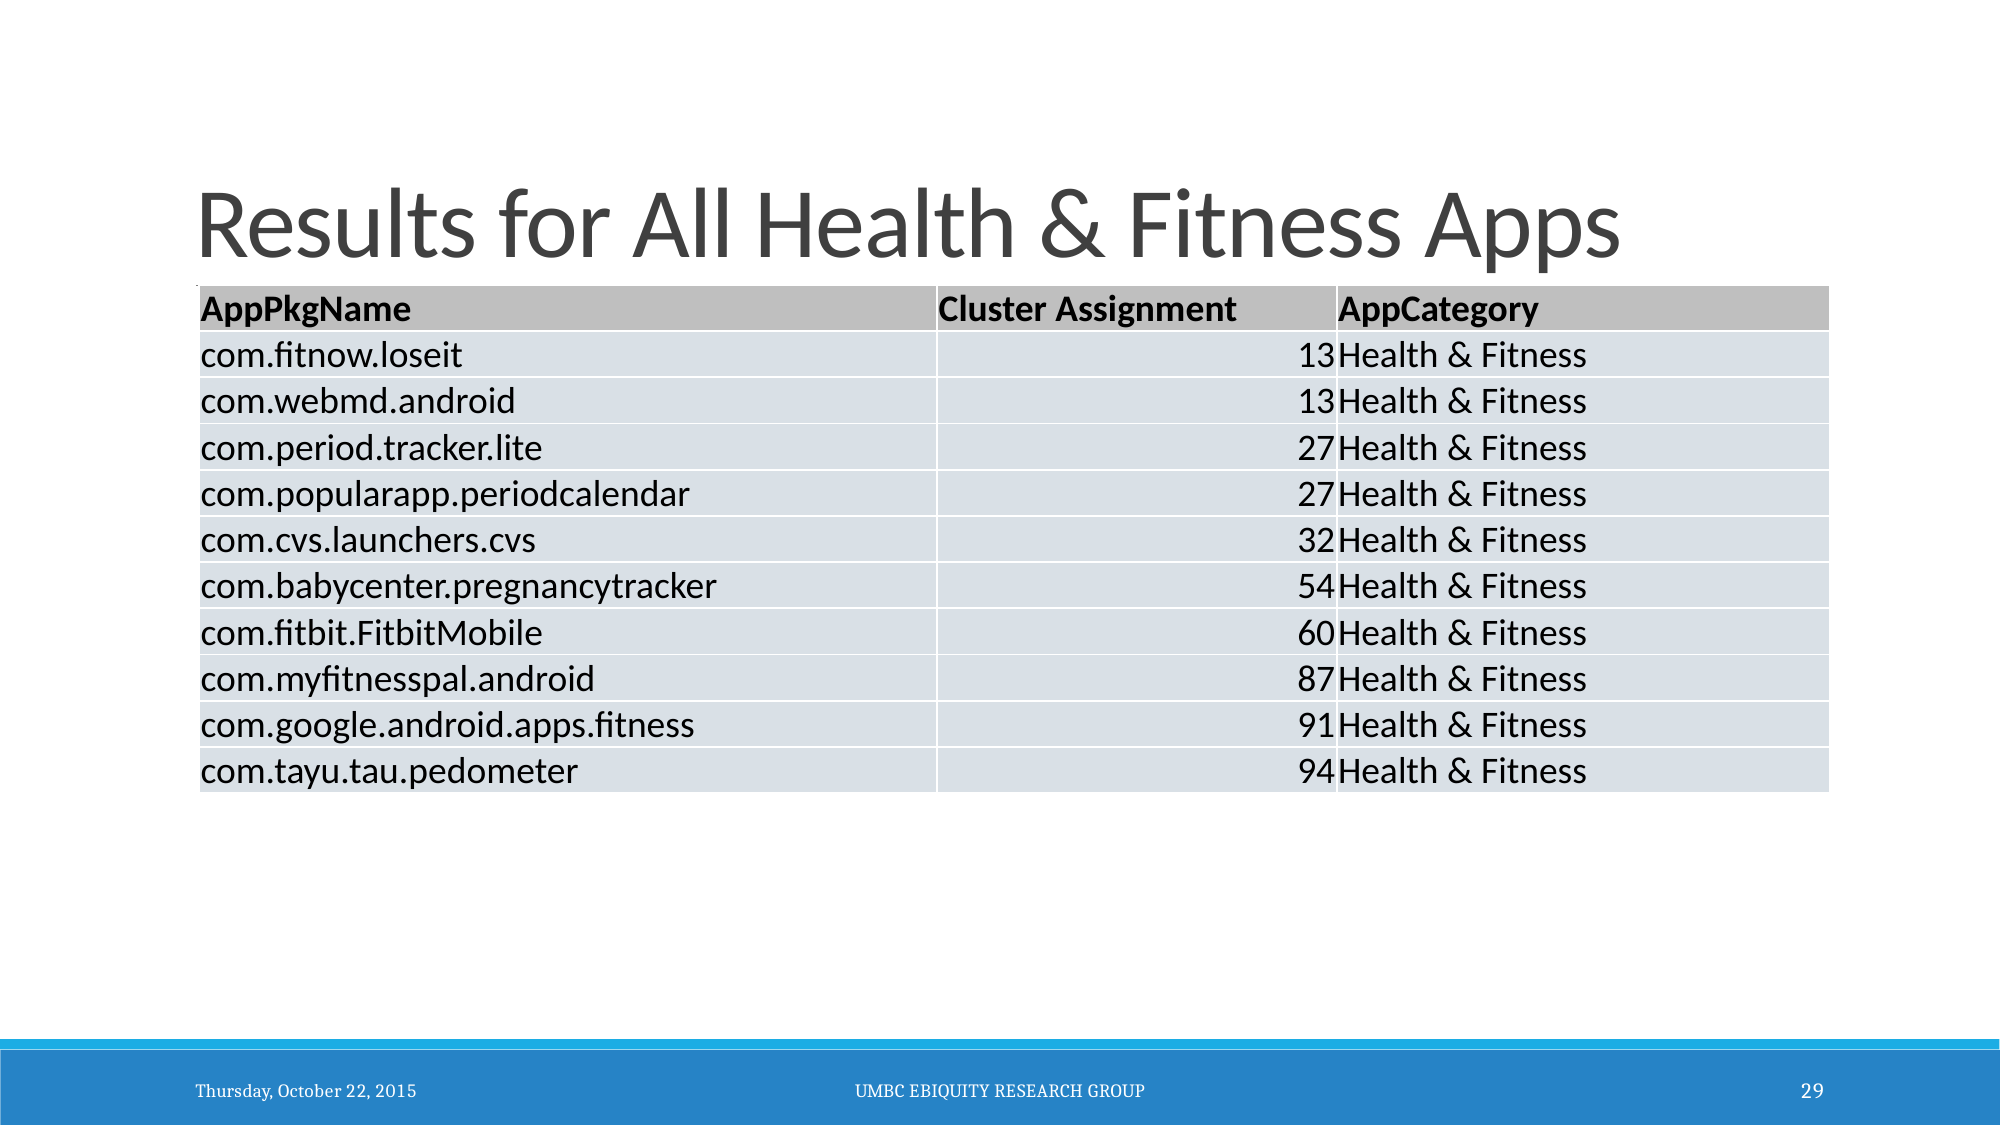

# Results for All Health & Fitness Apps
| AppPkgName | Cluster Assignment | AppCategory |
| --- | --- | --- |
| com.fitnow.loseit | 13 | Health & Fitness |
| com.webmd.android | 13 | Health & Fitness |
| com.period.tracker.lite | 27 | Health & Fitness |
| com.popularapp.periodcalendar | 27 | Health & Fitness |
| com.cvs.launchers.cvs | 32 | Health & Fitness |
| com.babycenter.pregnancytracker | 54 | Health & Fitness |
| com.fitbit.FitbitMobile | 60 | Health & Fitness |
| com.myfitnesspal.android | 87 | Health & Fitness |
| com.google.android.apps.fitness | 91 | Health & Fitness |
| com.tayu.tau.pedometer | 94 | Health & Fitness |
Thursday, October 22, 2015
UMBC Ebiquity Research Group
29